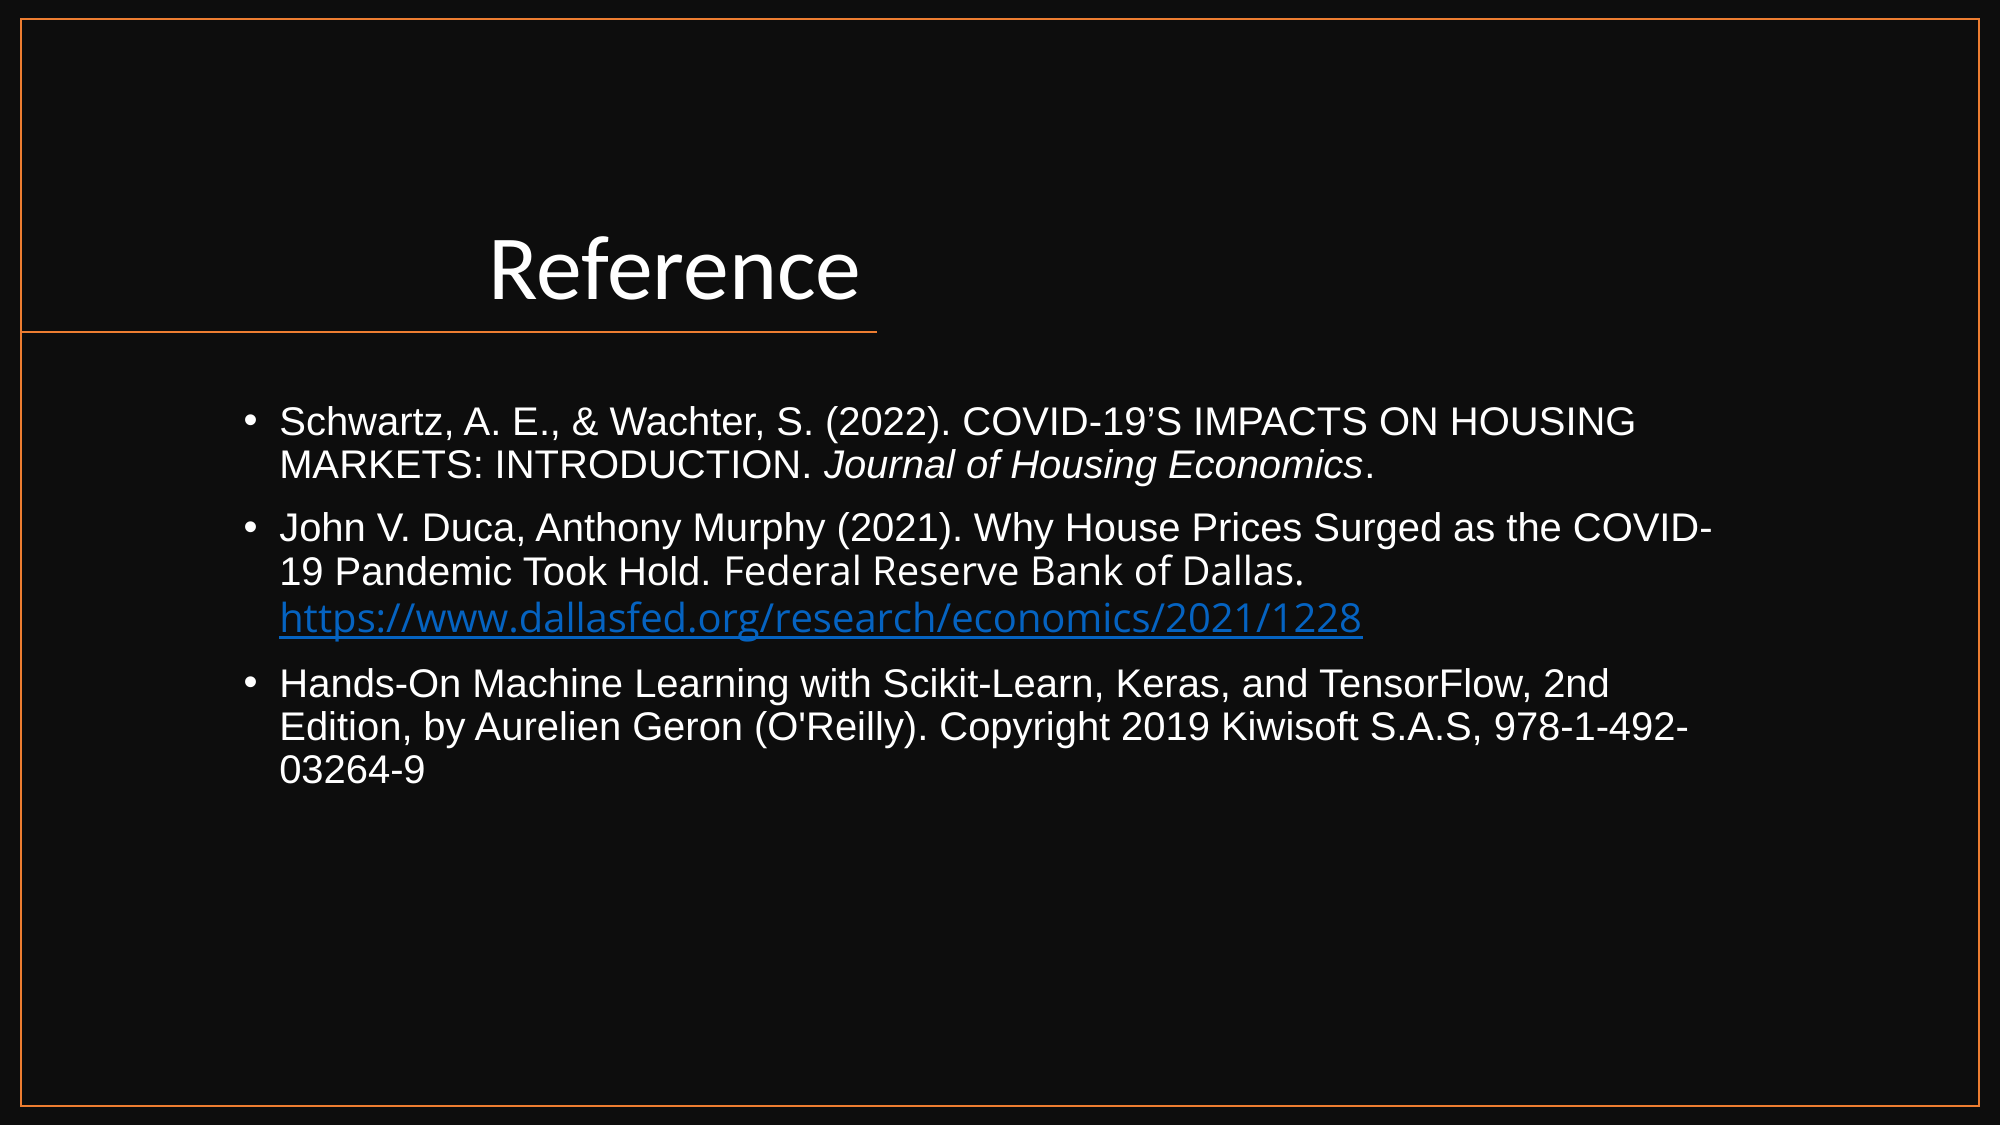

# Reference
Schwartz, A. E., & Wachter, S. (2022). COVID-19’S IMPACTS ON HOUSING MARKETS: INTRODUCTION. Journal of Housing Economics.
John V. Duca, Anthony Murphy (2021). Why House Prices Surged as the COVID-19 Pandemic Took Hold. Federal Reserve Bank of Dallas. https://www.dallasfed.org/research/economics/2021/1228
Hands-On Machine Learning with Scikit-Learn, Keras, and TensorFlow, 2nd Edition, by Aurelien Geron (O'Reilly). Copyright 2019 Kiwisoft S.A.S, 978-1-492-03264-9